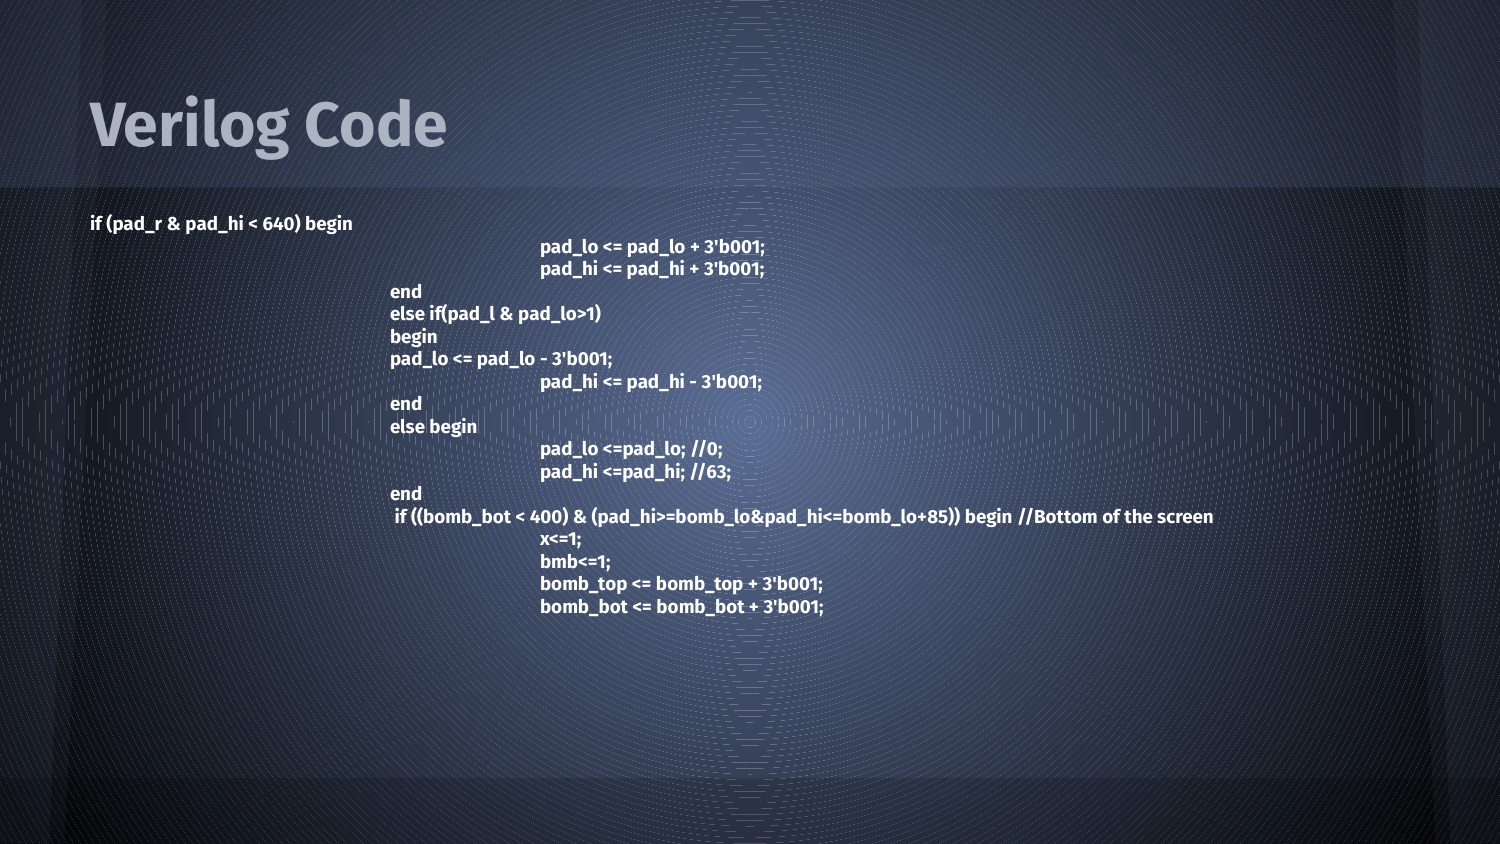

# Verilog Code
if (pad_r & pad_hi < 640) begin
			pad_lo <= pad_lo + 3'b001;
			pad_hi <= pad_hi + 3'b001;
		end
		else if(pad_l & pad_lo>1)
		begin
		pad_lo <= pad_lo - 3'b001;
			pad_hi <= pad_hi - 3'b001;
		end
		else begin
			pad_lo <=pad_lo; //0;
			pad_hi <=pad_hi; //63;
		end
		 if ((bomb_bot < 400) & (pad_hi>=bomb_lo&pad_hi<=bomb_lo+85)) begin //Bottom of the screen
			x<=1;
			bmb<=1;
			bomb_top <= bomb_top + 3'b001;
			bomb_bot <= bomb_bot + 3'b001;